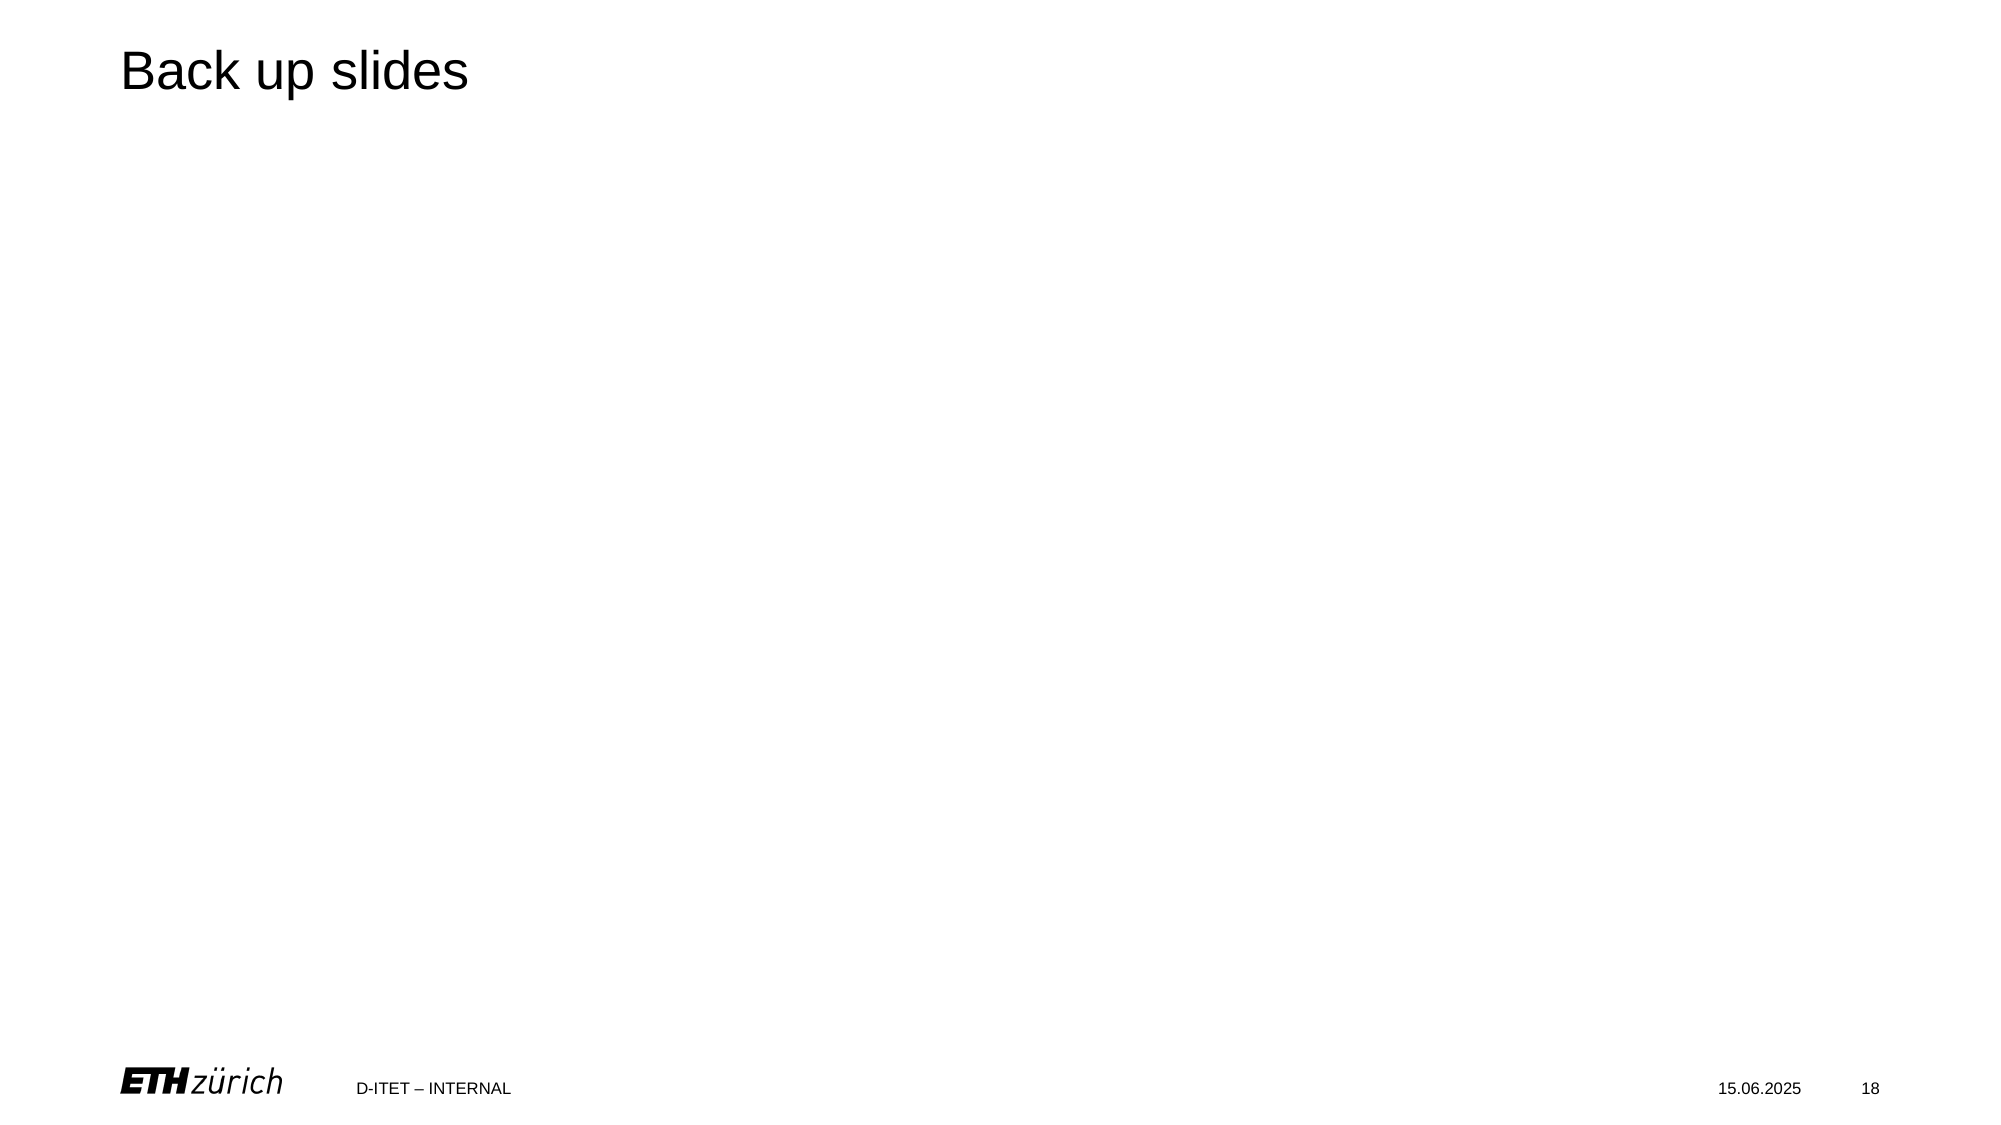

# Back up slides

D-ITET – INTERNAL
15.06.2025
18